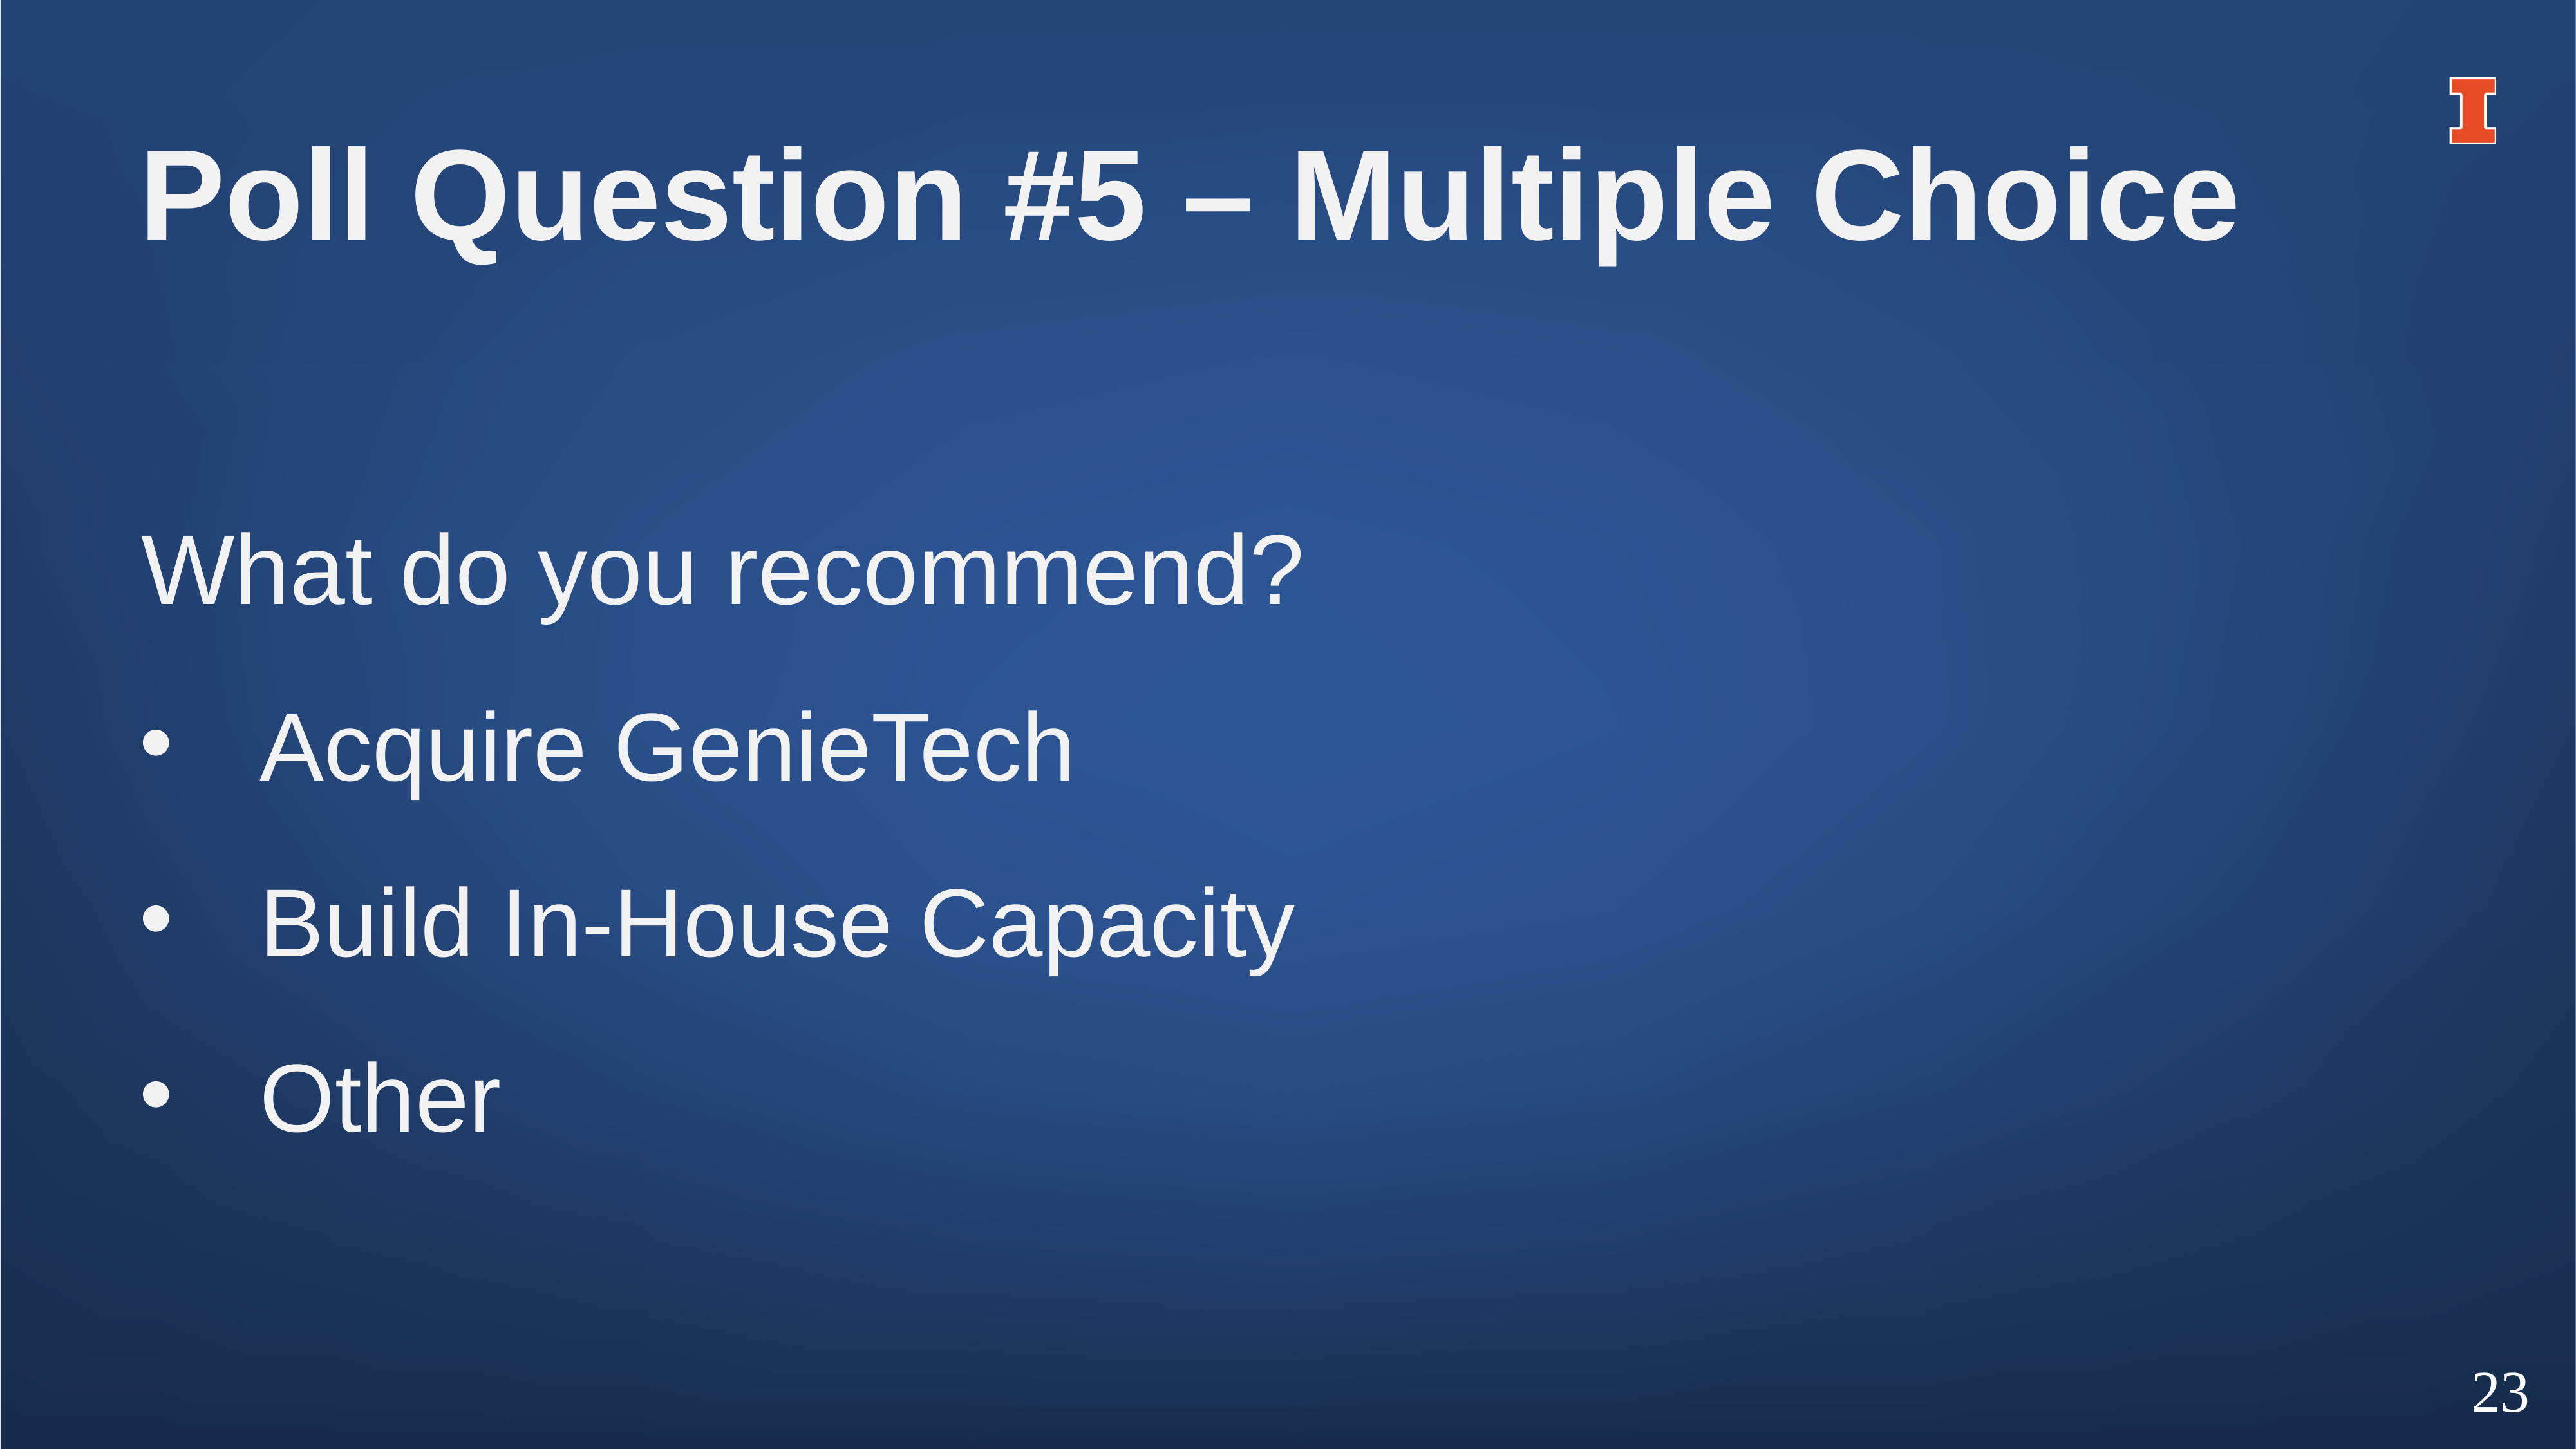

# Poll Question #5 – Multiple Choice
What do you recommend?
Acquire GenieTech
Build In-House Capacity
Other